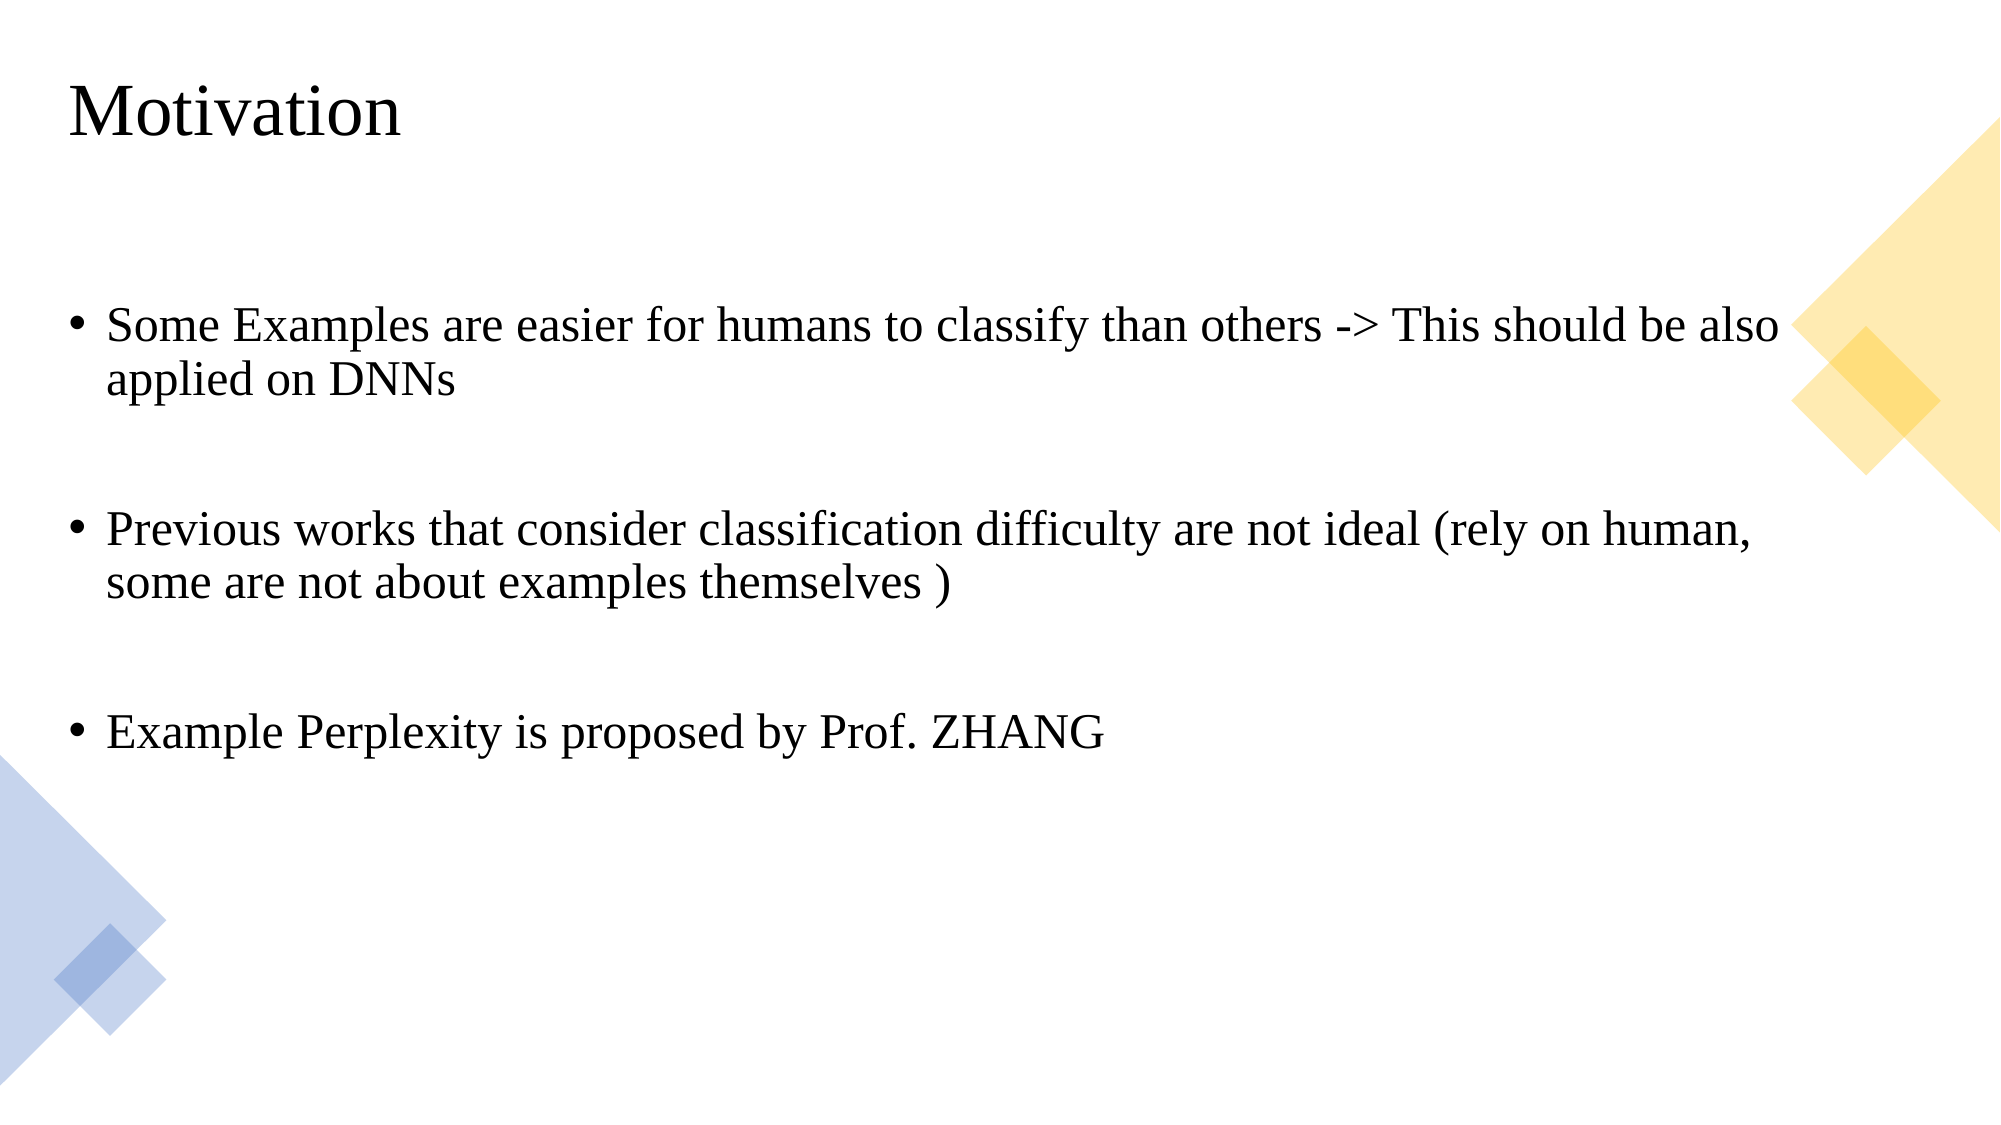

# Motivation

Some Examples are easier for humans to classify than others -> This should be also applied on DNNs

Previous works that consider classification difficulty are not ideal (rely on human, some are not about examples themselves )

Example Perplexity is proposed by Prof. ZHANG